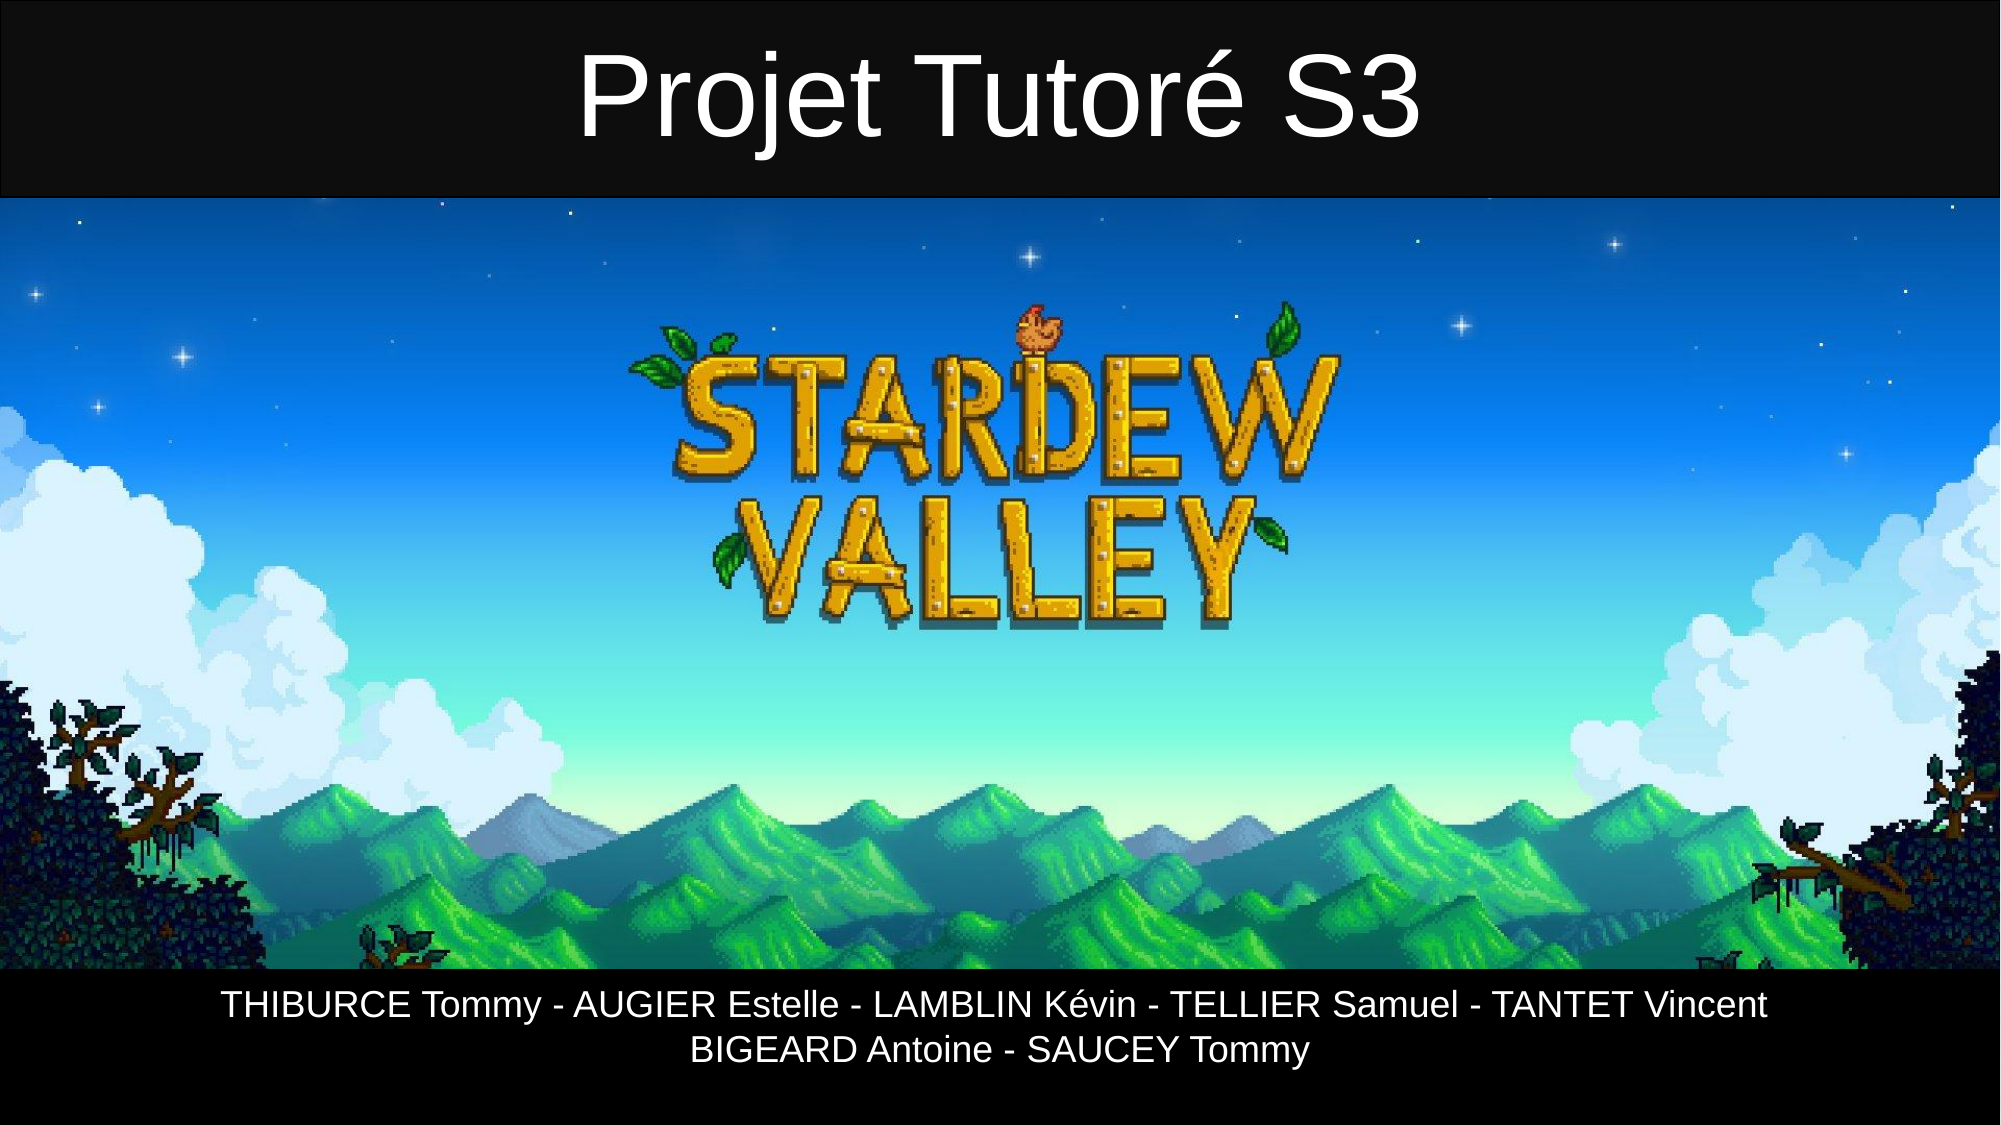

# Projet Tutoré S3
THIBURCE Tommy - AUGIER Estelle - LAMBLIN Kévin - TELLIER Samuel - TANTET Vincent
BIGEARD Antoine - SAUCEY Tommy